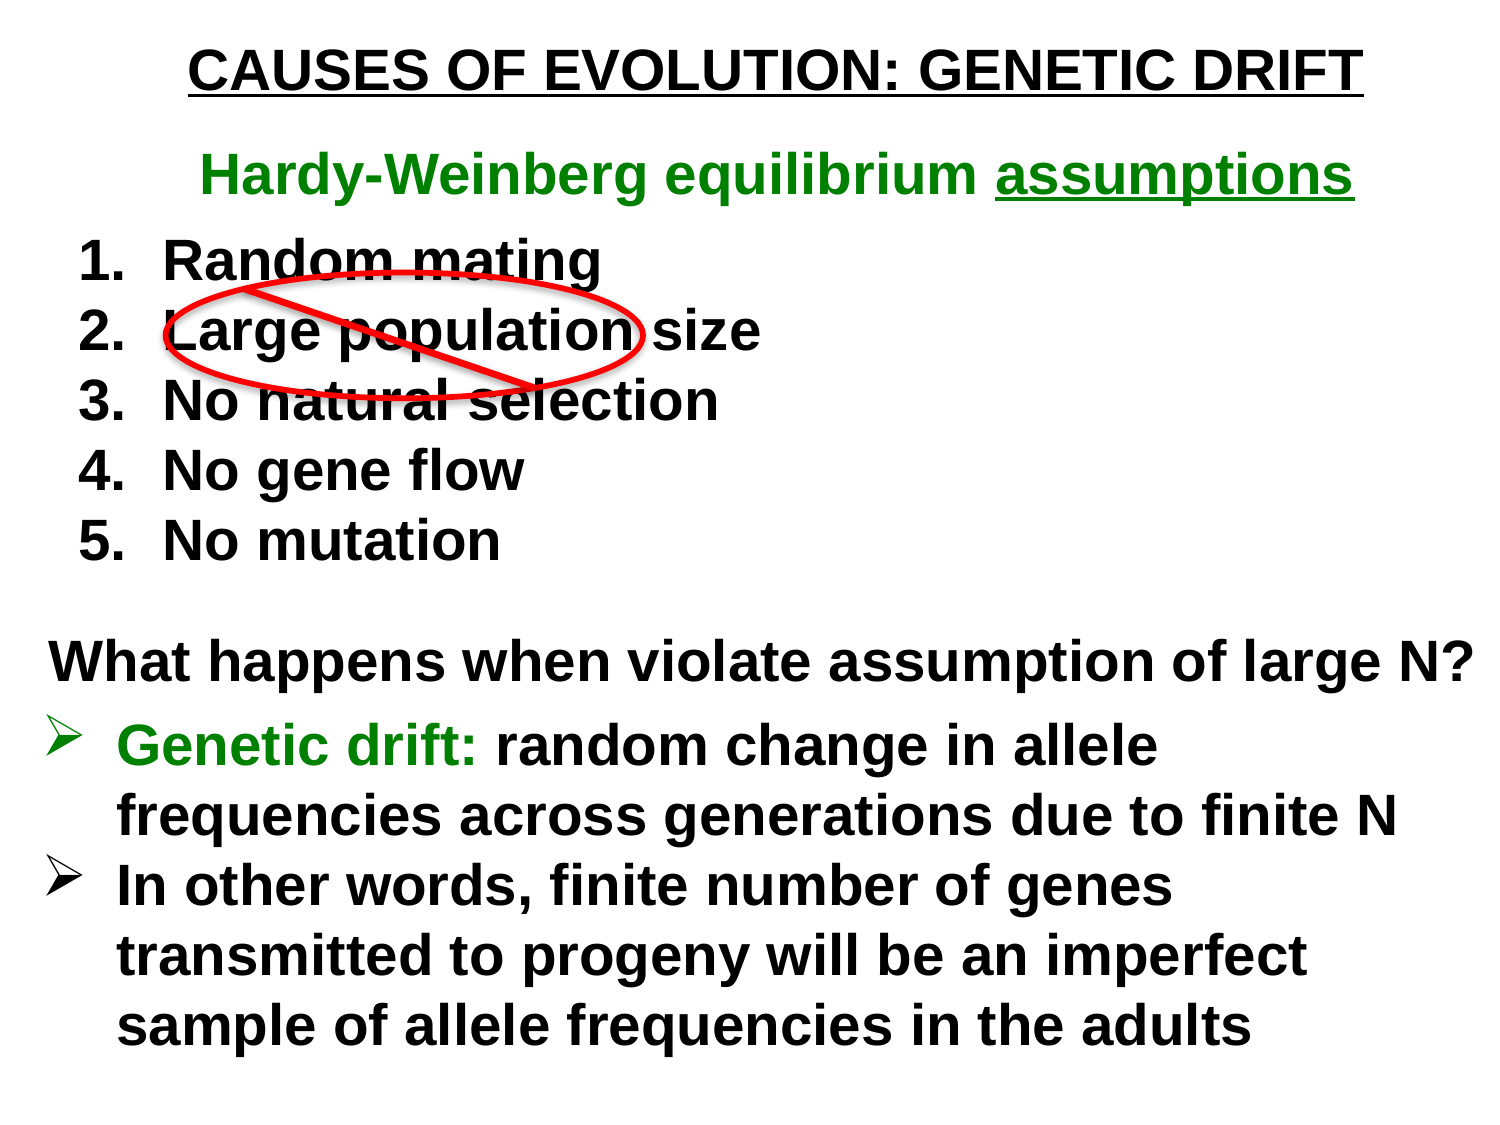

CAUSES OF EVOLUTION: GENETIC DRIFT
Hardy-Weinberg equilibrium assumptions
Random mating
Large population size
No natural selection
No gene flow
No mutation

What happens when violate assumption of large N?
Genetic drift: random change in allele frequencies across generations due to finite N
In other words, finite number of genes transmitted to progeny will be an imperfect sample of allele frequencies in the adults